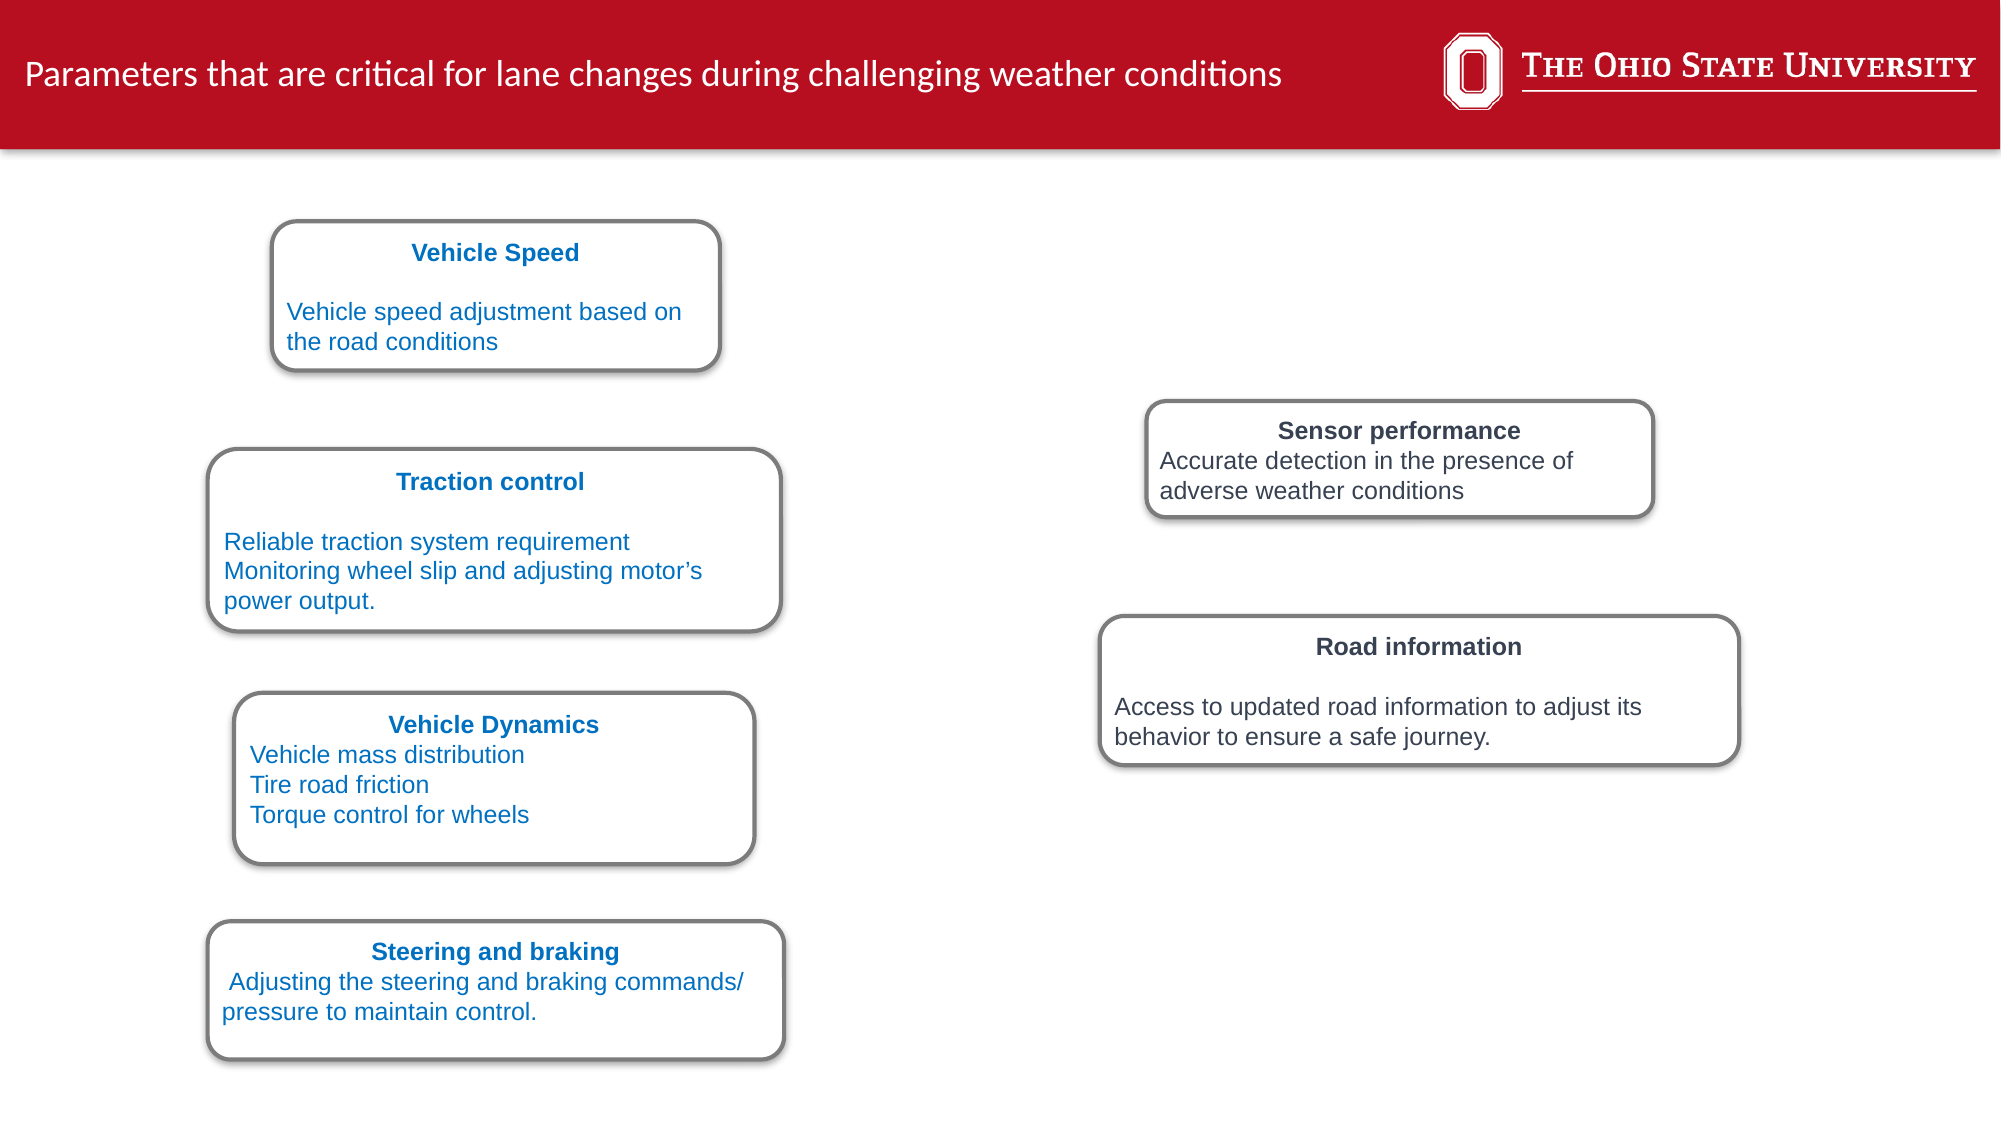

# Parameters that are critical for lane changes during challenging weather conditions
Vehicle Speed

Vehicle speed adjustment based on the road conditions

Sensor performance
Accurate detection in the presence of adverse weather conditions
Traction control

Reliable traction system requirement
Monitoring wheel slip and adjusting motor’s power output.
Road information

Access to updated road information to adjust its behavior to ensure a safe journey.
Vehicle Dynamics
Vehicle mass distribution
Tire road friction
Torque control for wheels

Steering and braking
 Adjusting the steering and braking commands/ pressure to maintain control.